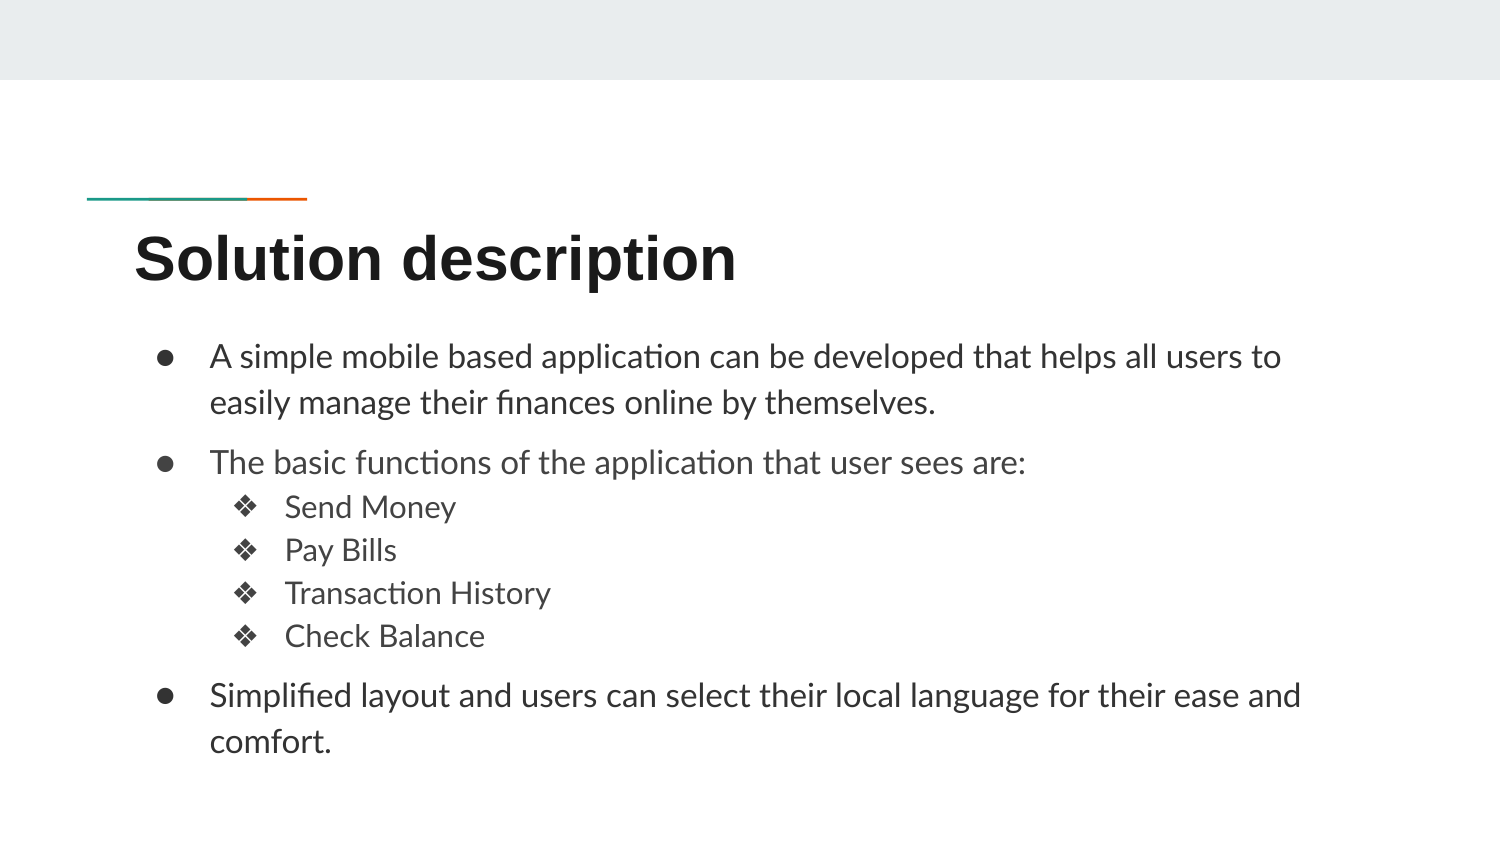

# Solution description
A simple mobile based application can be developed that helps all users to easily manage their finances online by themselves.

The basic functions of the application that user sees are:
Send Money
Pay Bills
Transaction History
Check Balance

Simplified layout and users can select their local language for their ease and comfort.